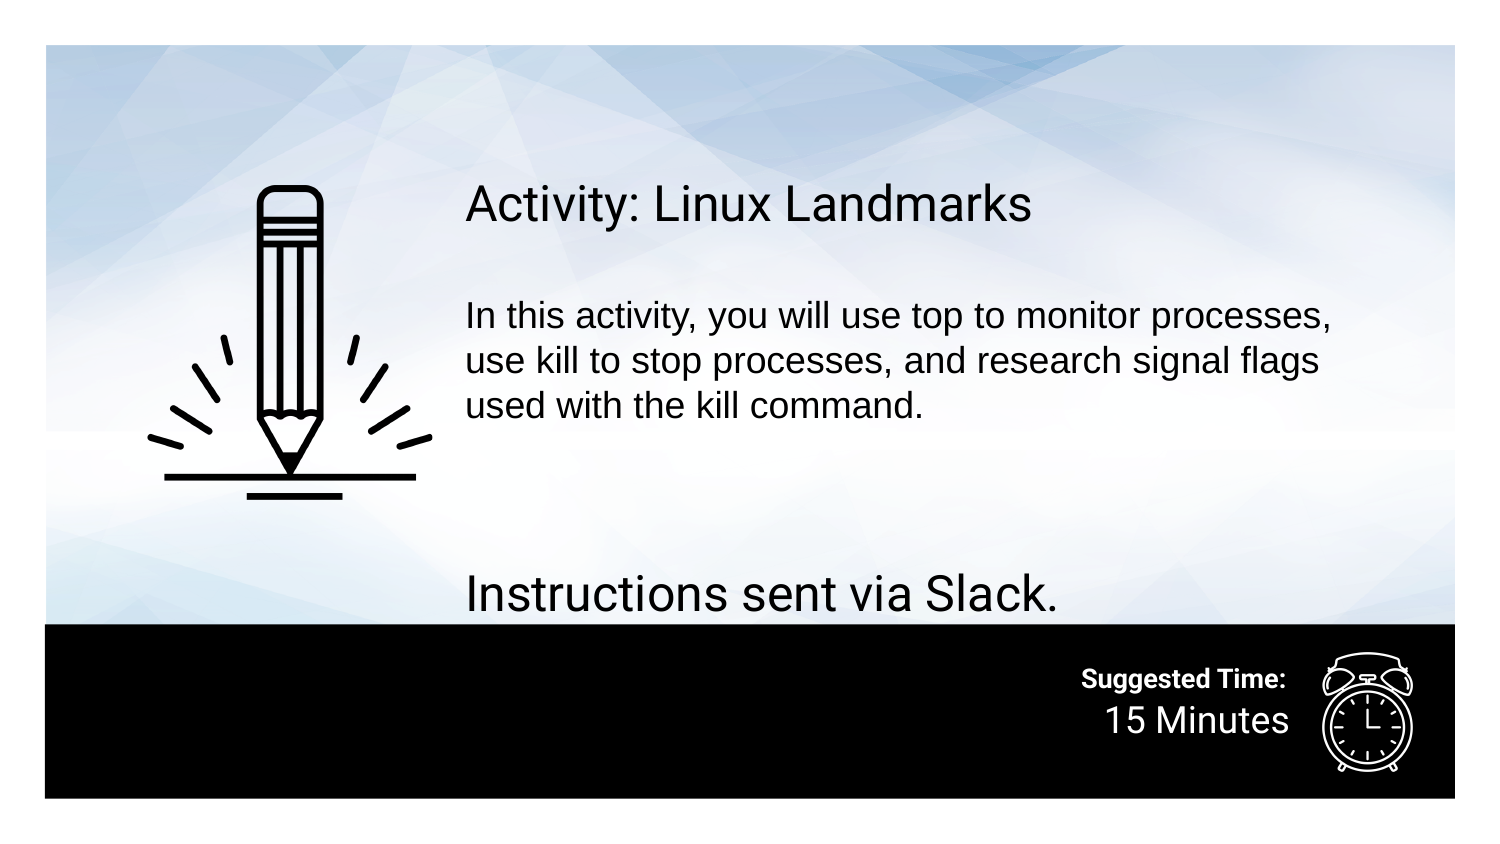

Activity: Linux Landmarks

In this activity, you will use top to monitor processes, use kill to stop processes, and research signal flags used with the kill command.

Instructions sent via Slack.
# 15 Minutes